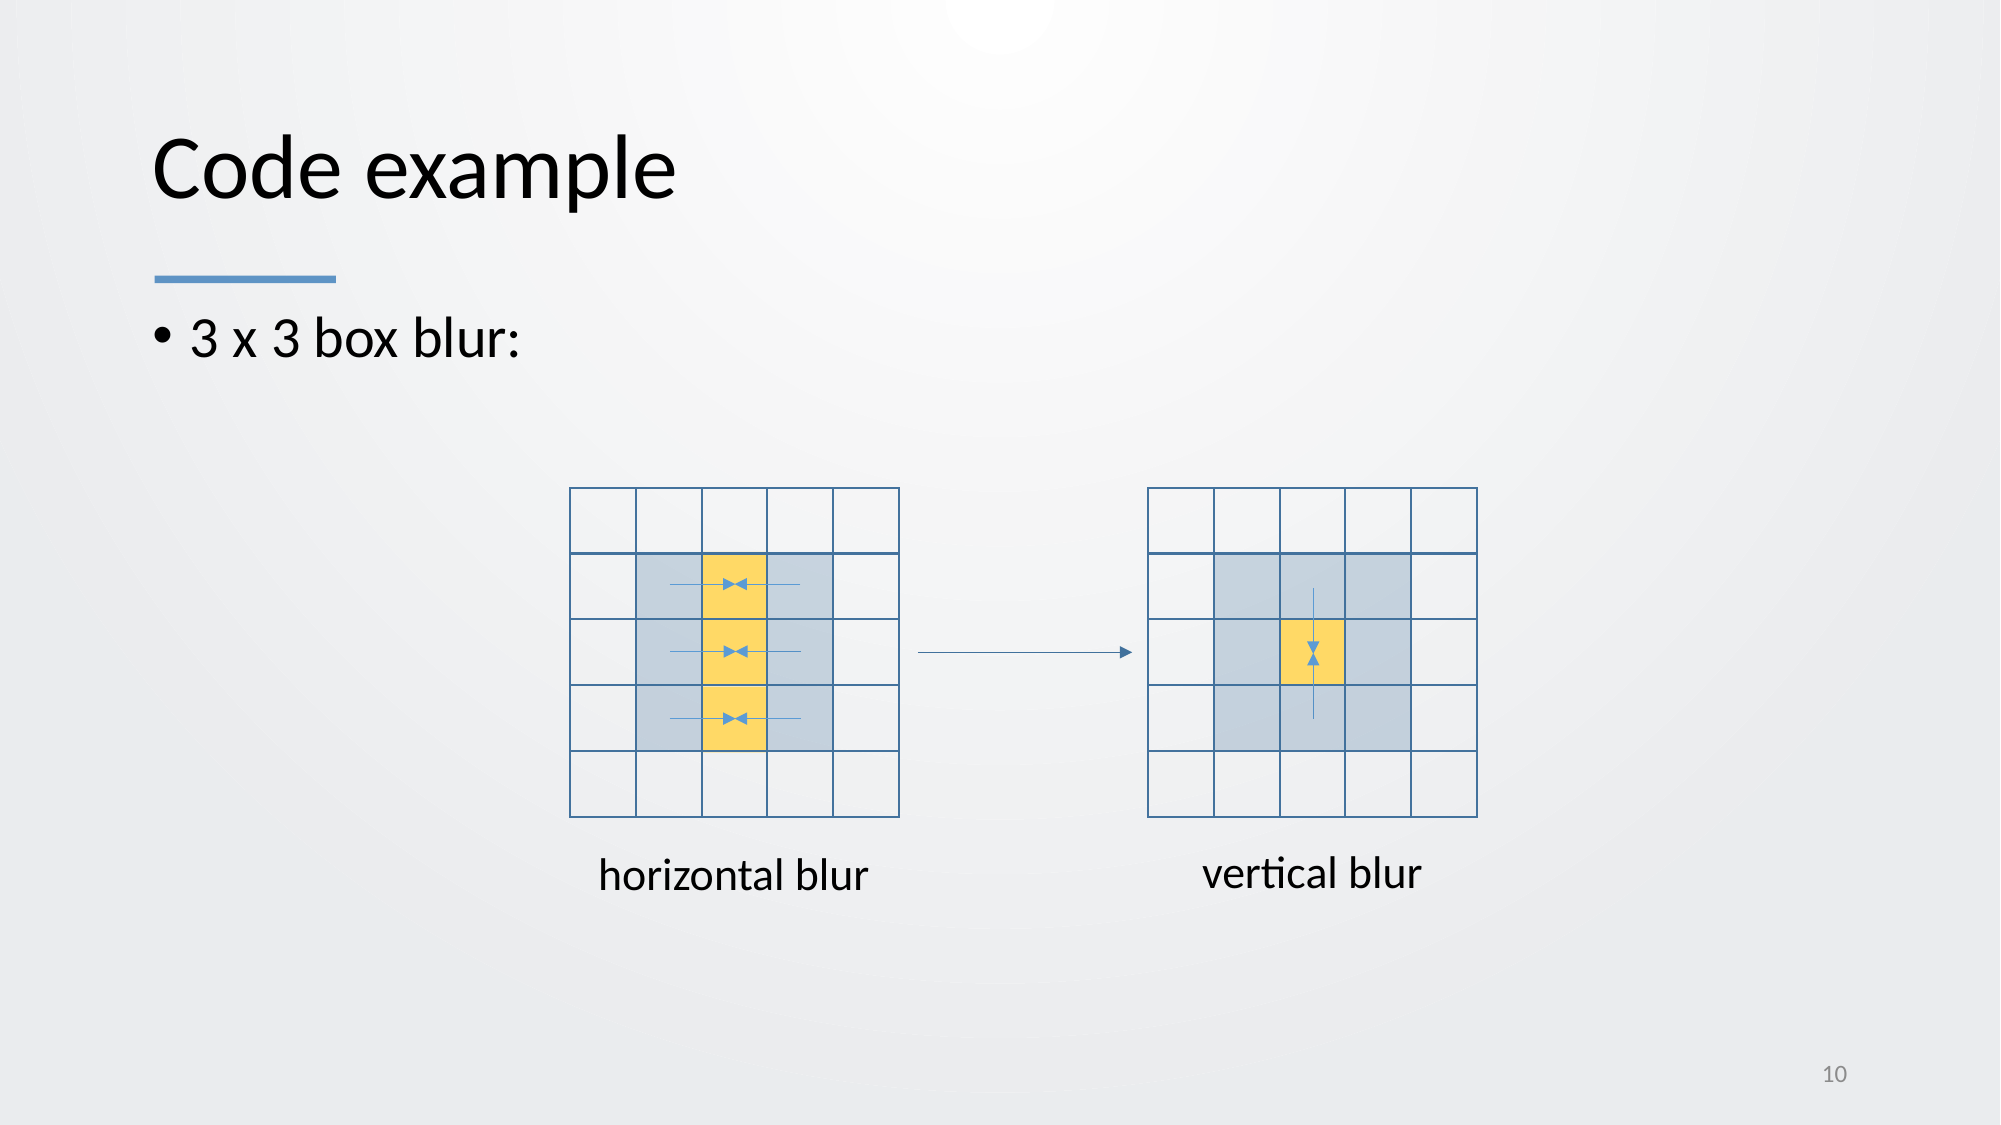

# Code example
3 x 3 box blur:

vertical blur
horizontal blur
10